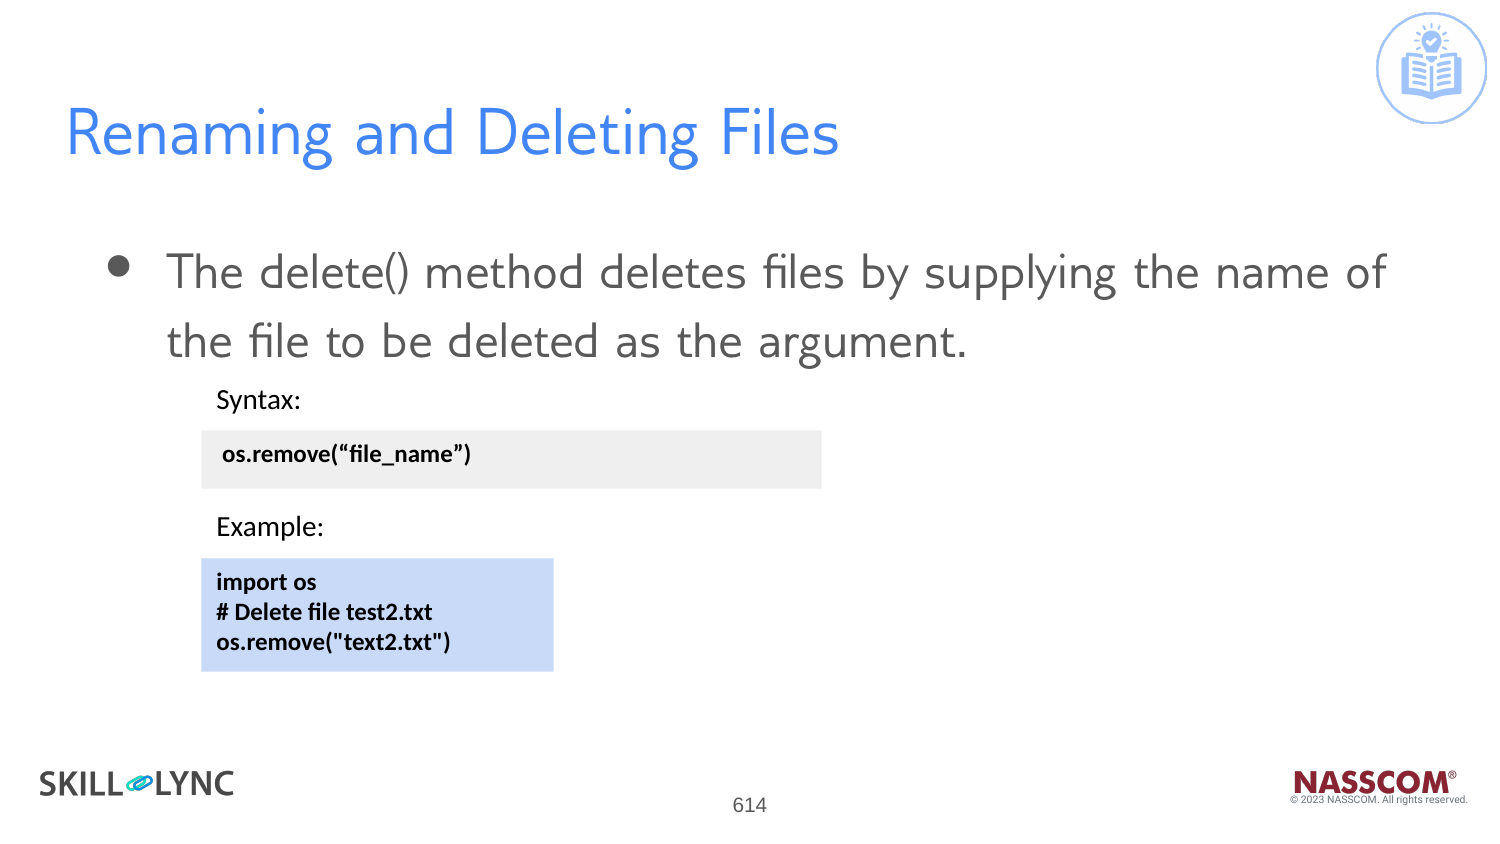

# Renaming and Deleting Files
The delete() method deletes files by supplying the name of the file to be deleted as the argument.
Syntax:
 os.remove(“file_name”)
Example:
import os
# Delete file test2.txt
os.remove("text2.txt")
614